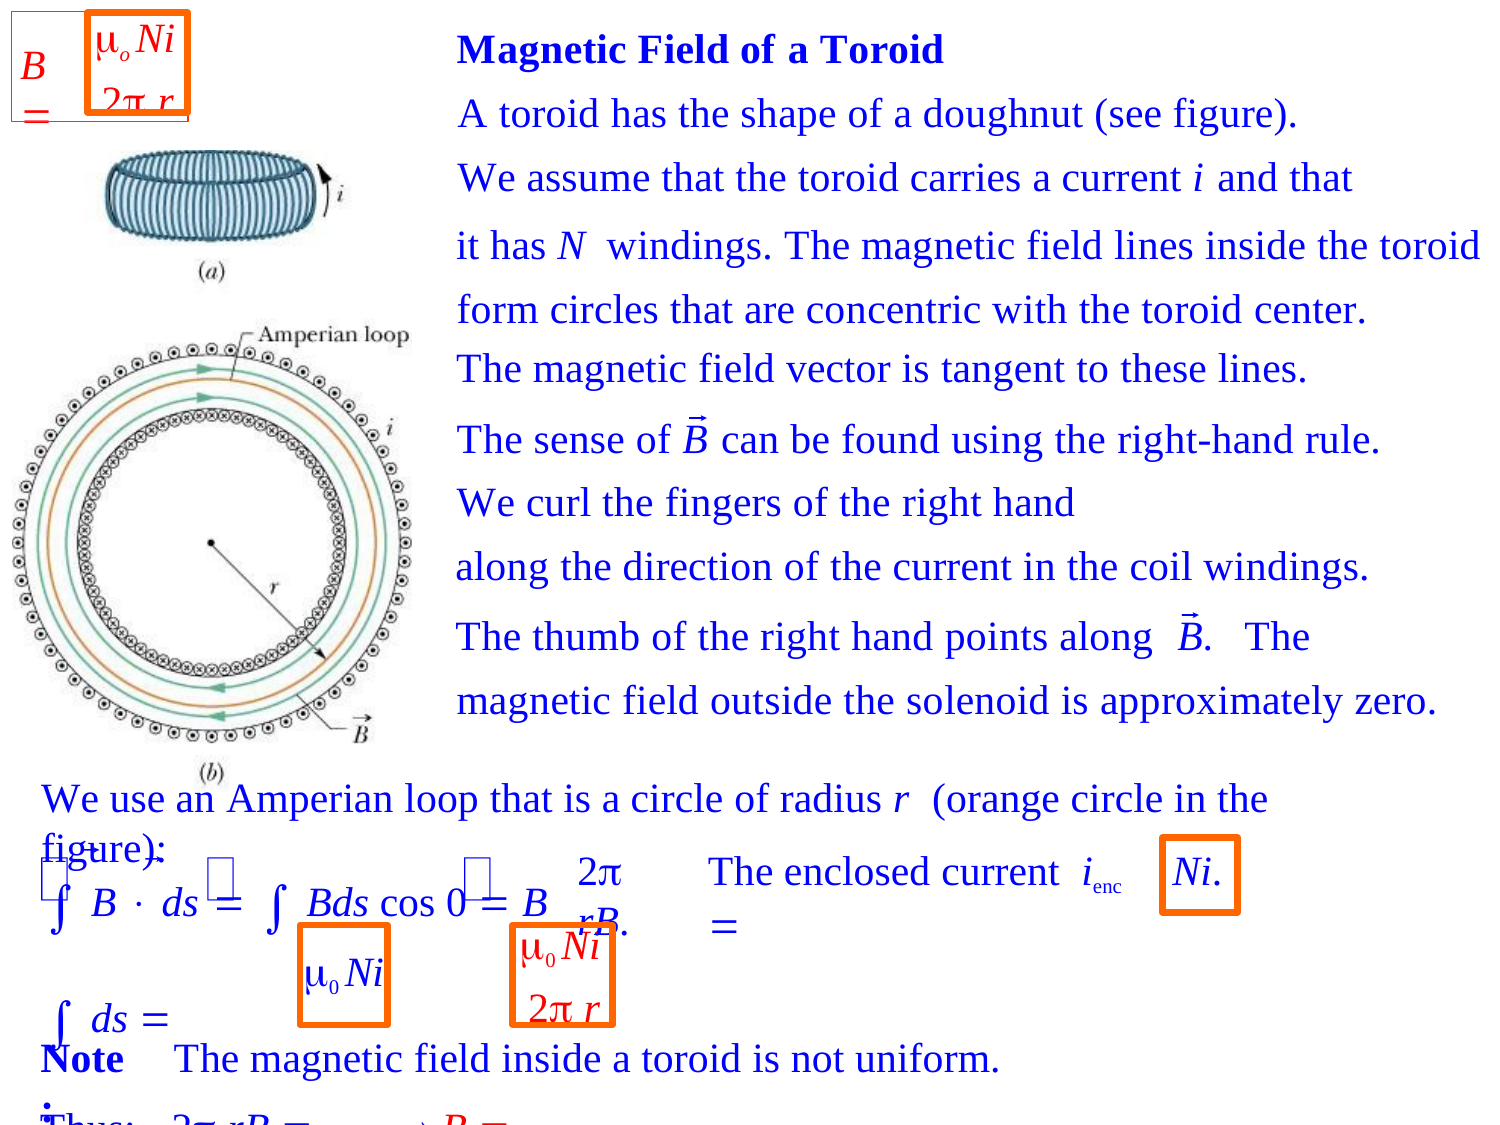

μo Ni
2π r

Magnetic Field of a Toroid

A toroid has the shape of a doughnut (see figure).

We assume that the toroid carries a current i and that
it has N	windings. The magnetic field lines inside the toroid form circles that are concentric with the toroid center.
The magnetic field vector is tangent to these lines.

The sense of B can be found using the right-hand rule.

We curl the fingers of the right hand

along the direction of the current in the coil windings.
The thumb of the right hand points along	B.	The magnetic field outside the solenoid is approximately zero.
B =

We use an Amperian loop that is a circle of radius r	(orange circle in the figure):

∫ B ⋅ ds = ∫ Bds cos 0 = B ∫ ds =

Thus:	2π rB =	→ B =

2π rB.
The enclosed current	ienc  =
Ni.

μ0 Ni
2π r

μ0 Ni
.
Note :
The magnetic field inside a toroid is not uniform.